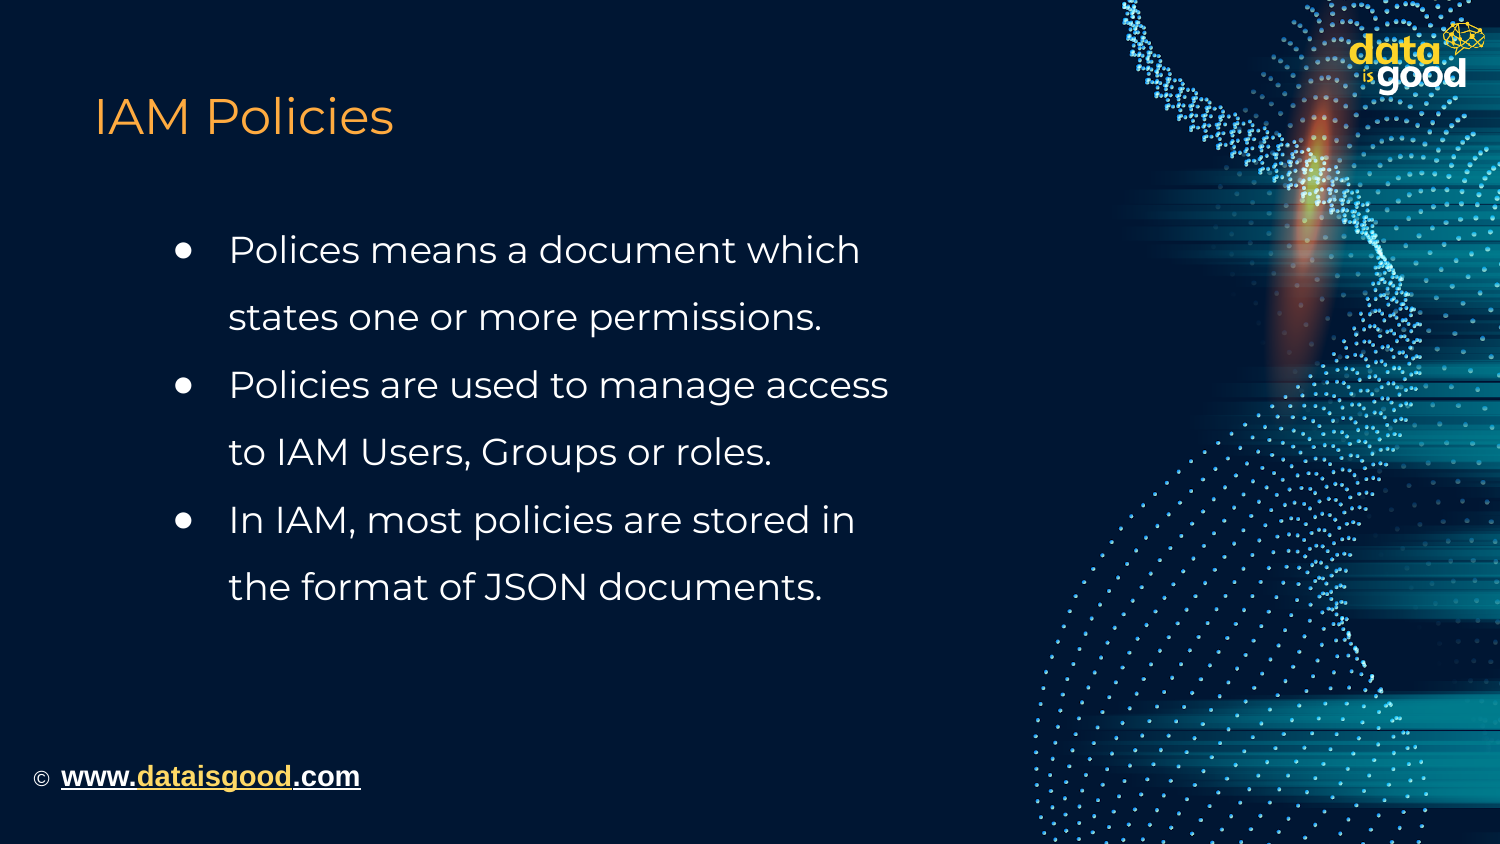

# IAM Policies
Polices means a document which states one or more permissions.
Policies are used to manage access to IAM Users, Groups or roles.
In IAM, most policies are stored in the format of JSON documents.